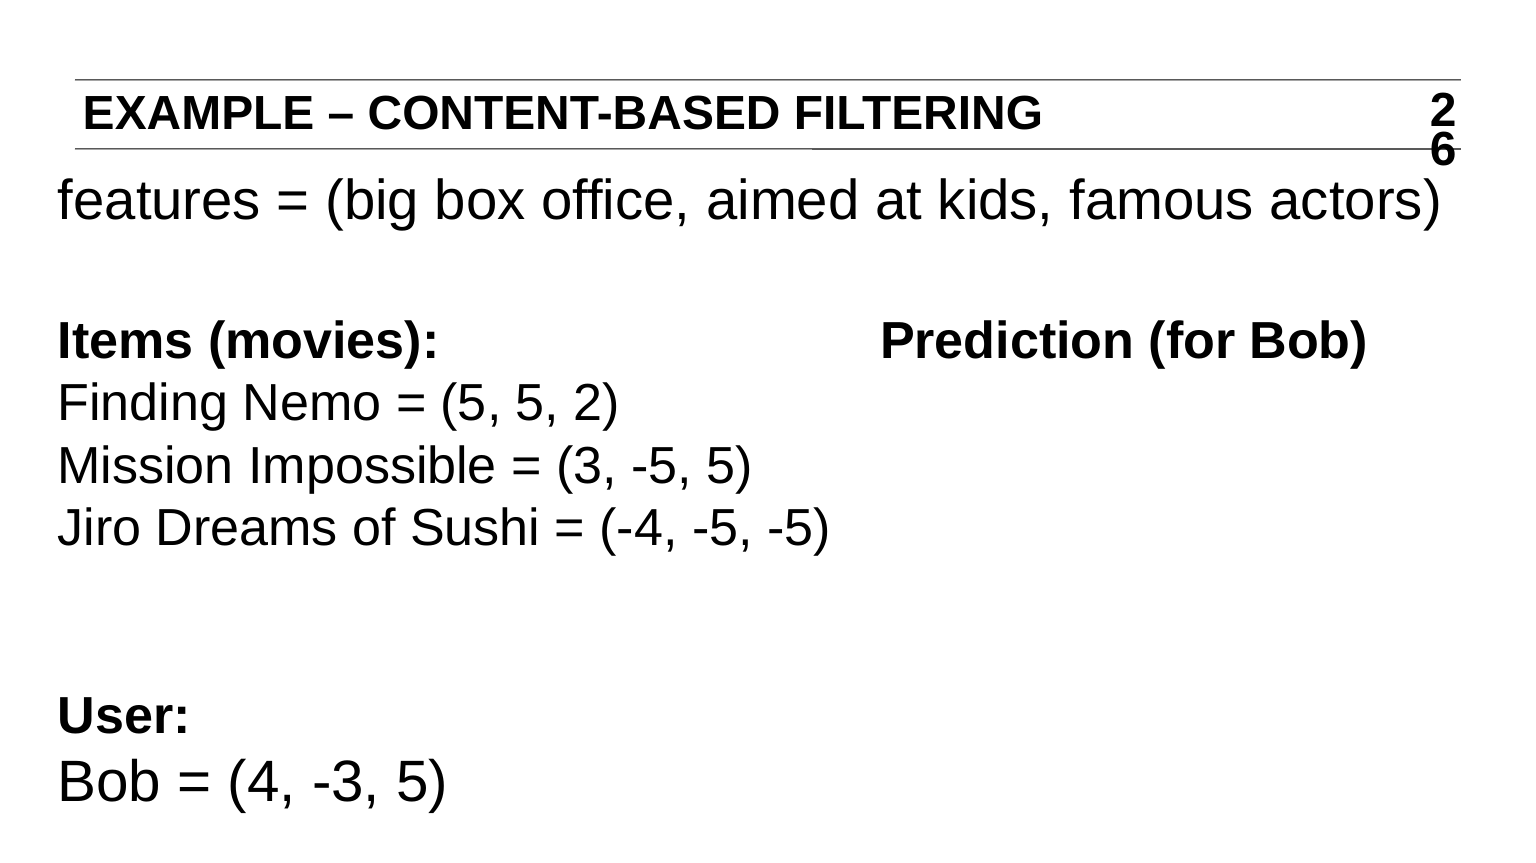

Example – content-based filtering
26
features = (big box office, aimed at kids, famous actors)

Items (movies):		          	     Prediction (for Bob)
Finding Nemo = (5, 5, 2)
Mission Impossible = (3, -5, 5)
Jiro Dreams of Sushi = (-4, -5, -5)

User:
Bob = (4, -3, 5)